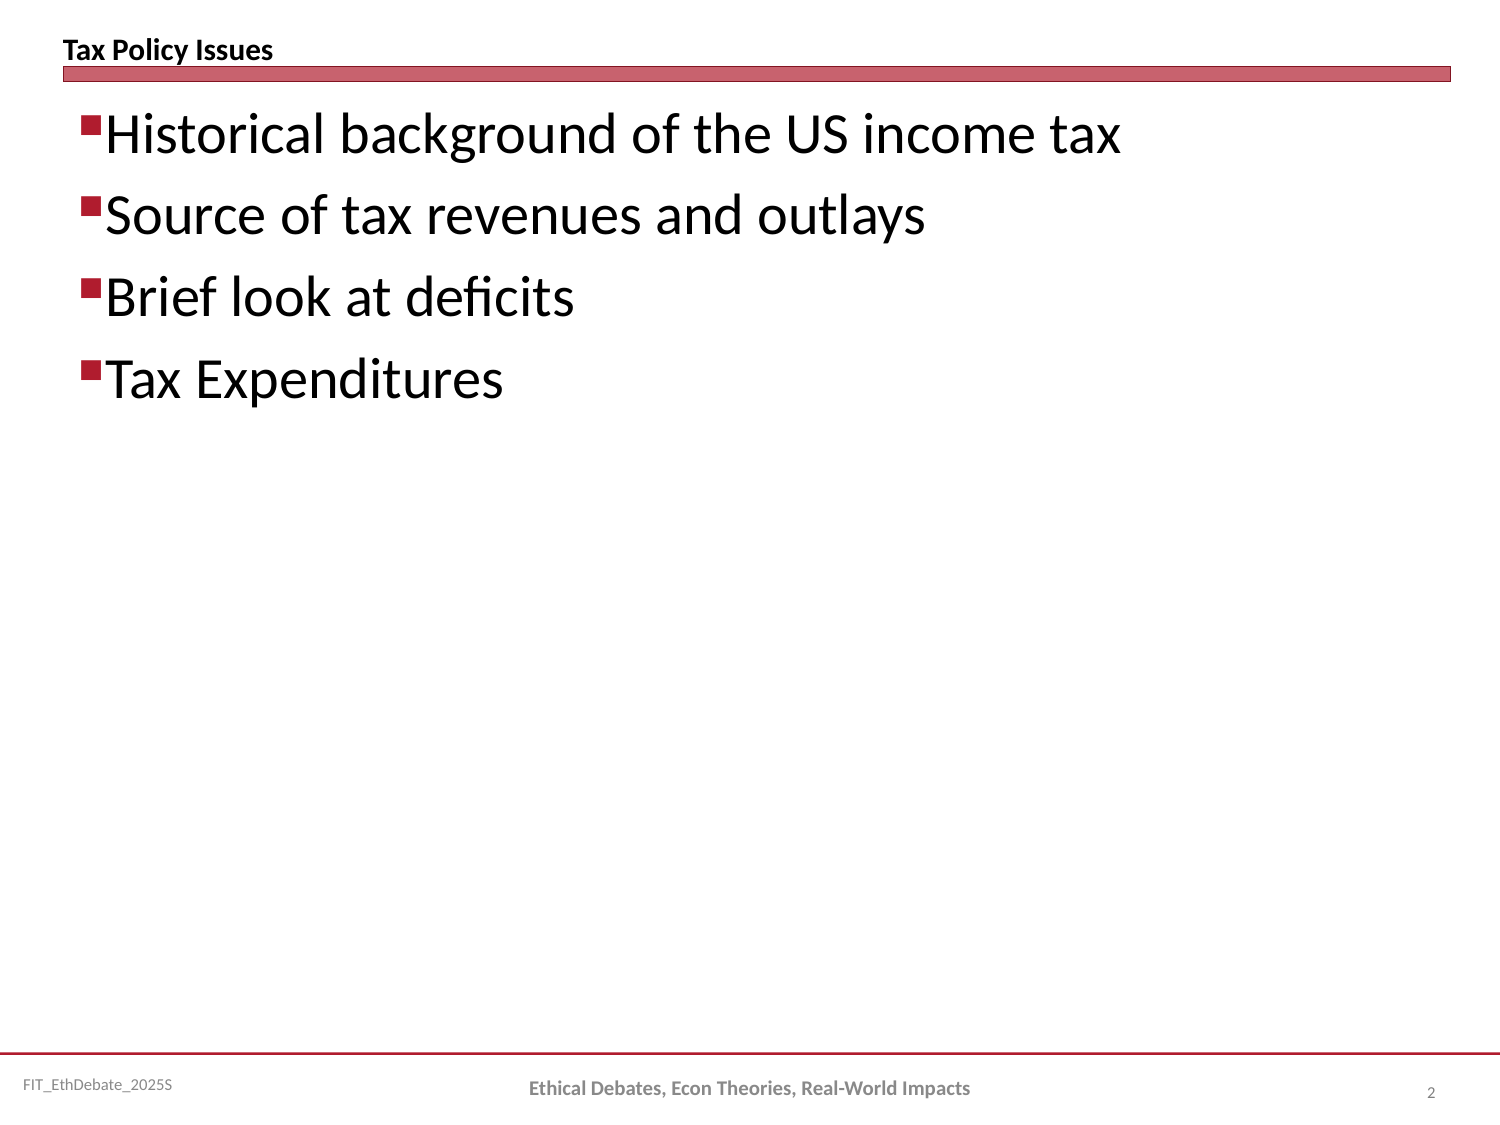

# Tax Policy Issues
Historical background of the US income tax
Source of tax revenues and outlays
Brief look at deficits
Tax Expenditures

Ethical Debates, Econ Theories, Real-World Impacts
2